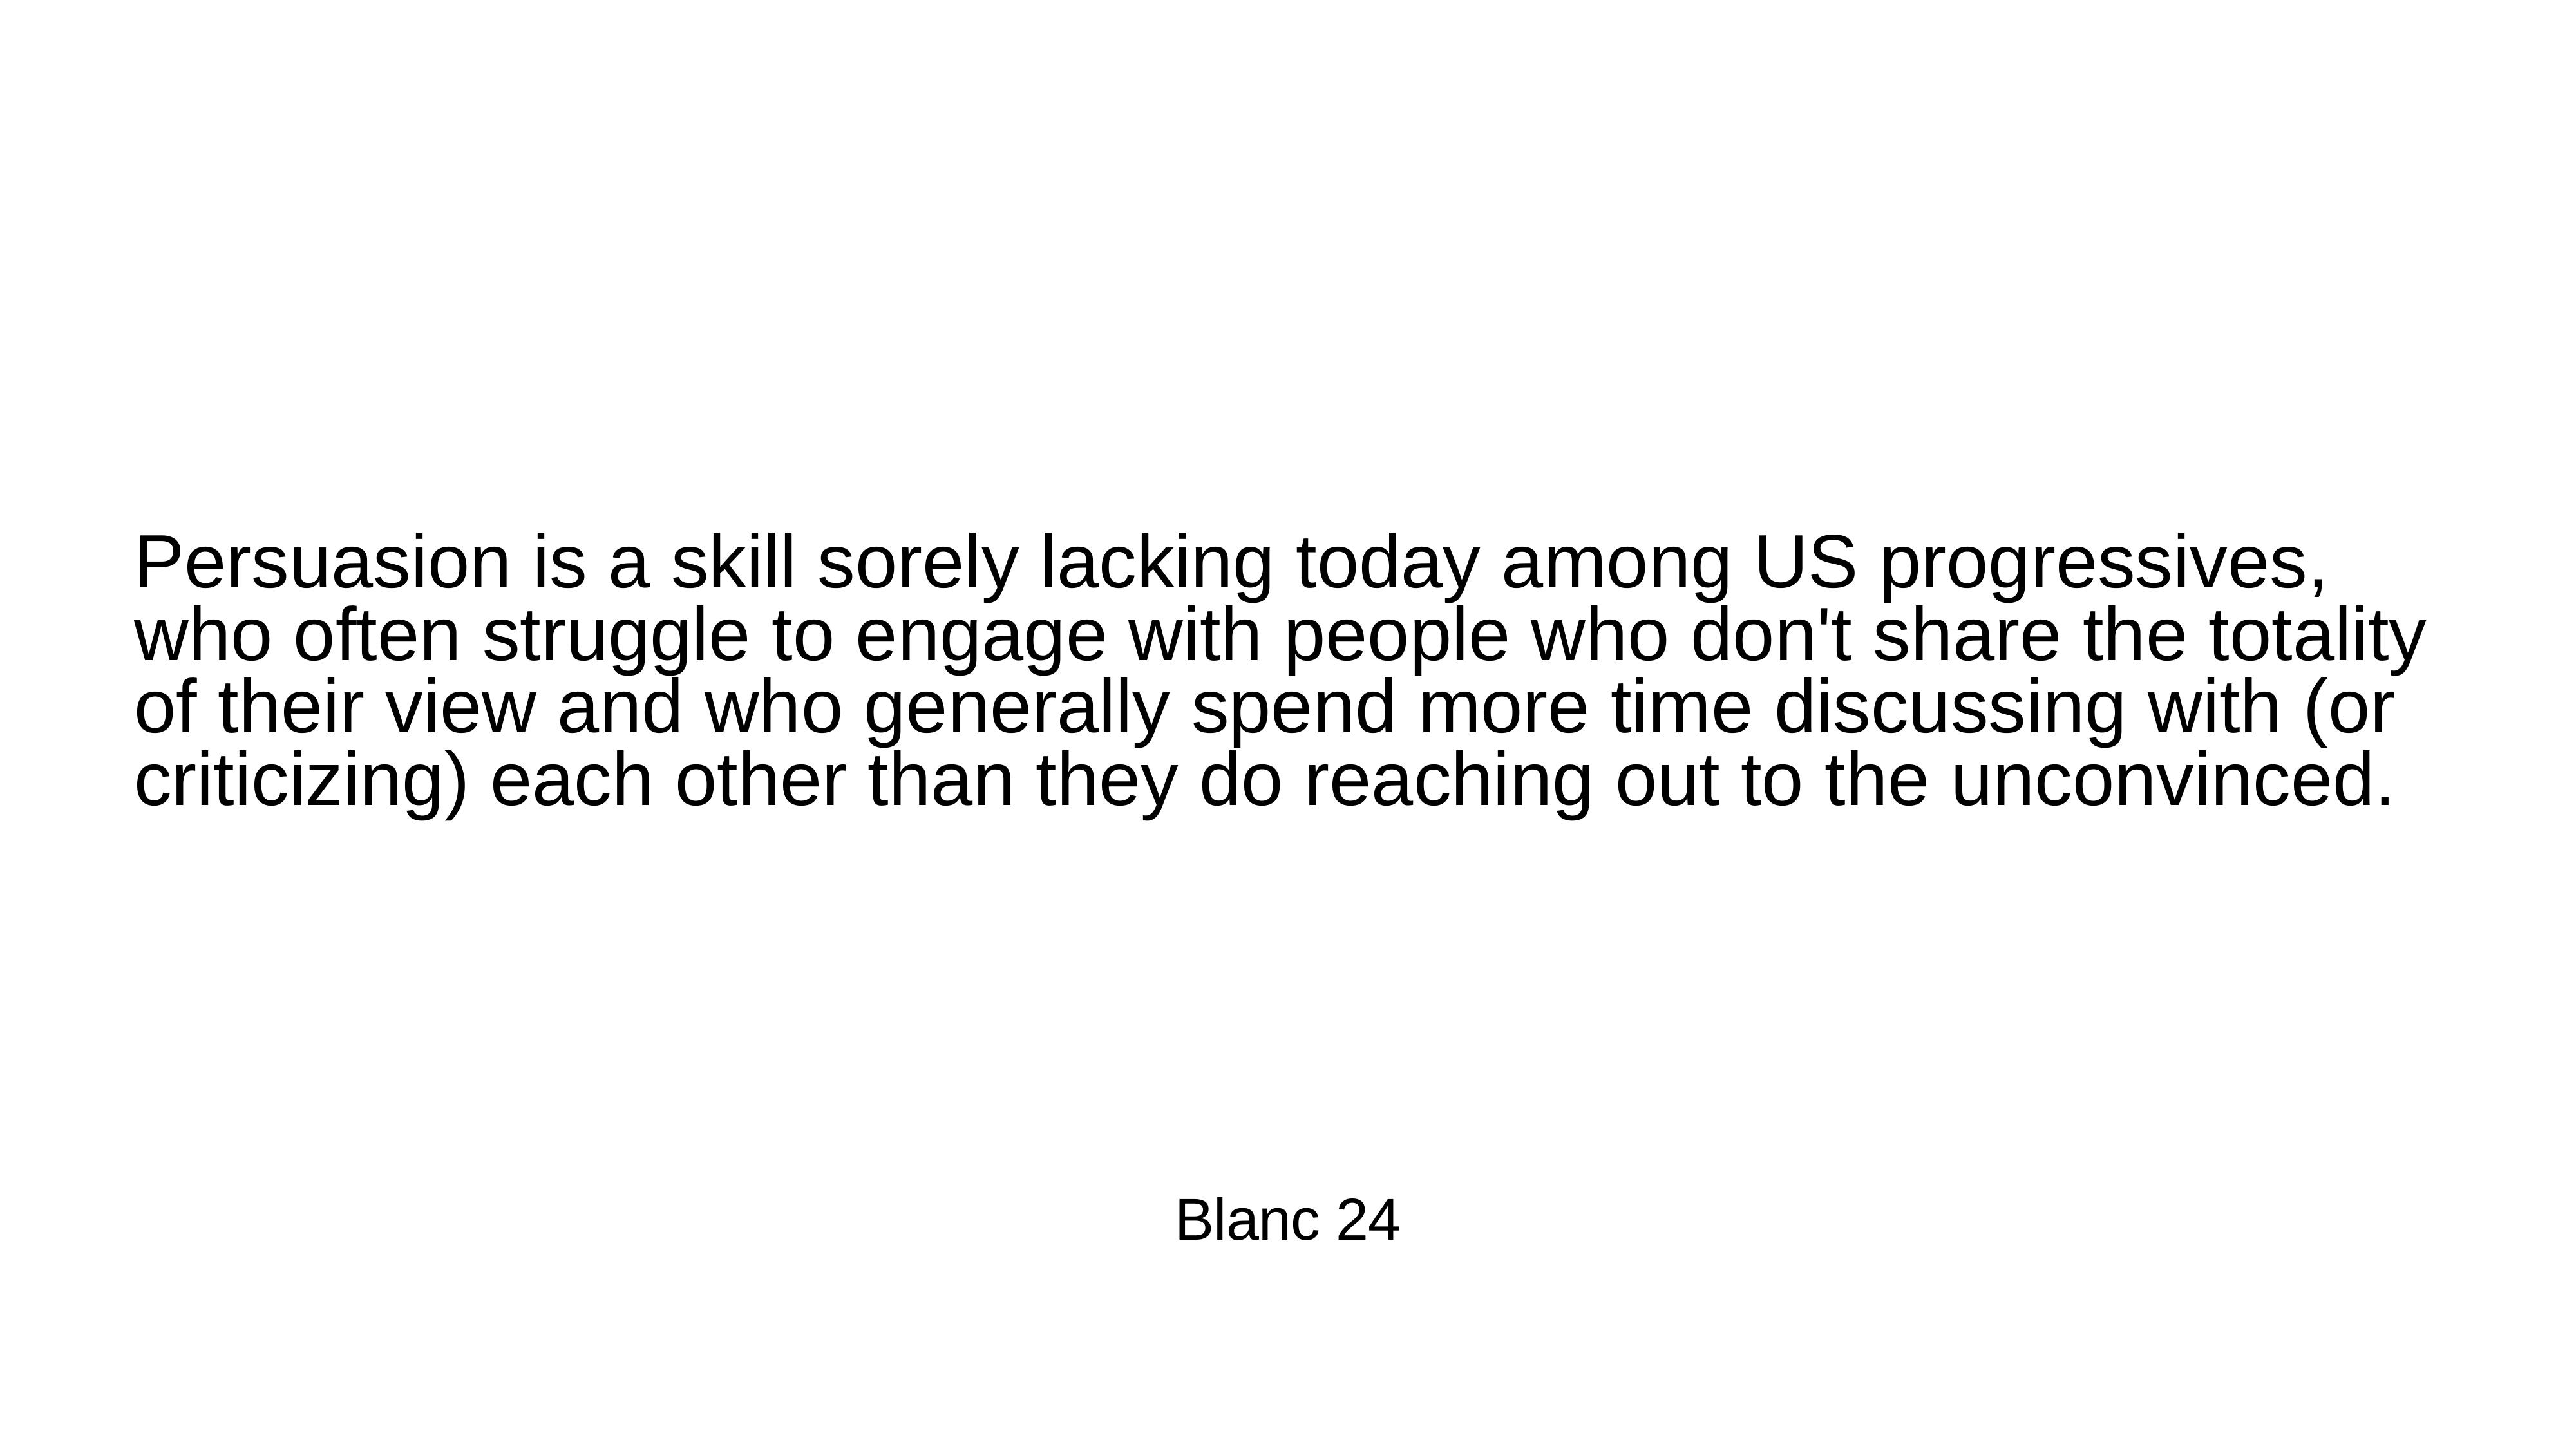

Persuasion is a skill sorely lacking today among US progressives, who often struggle to engage with people who don't share the totality of their view and who generally spend more time discussing with (or criticizing) each other than they do reaching out to the unconvinced.
Blanc 24